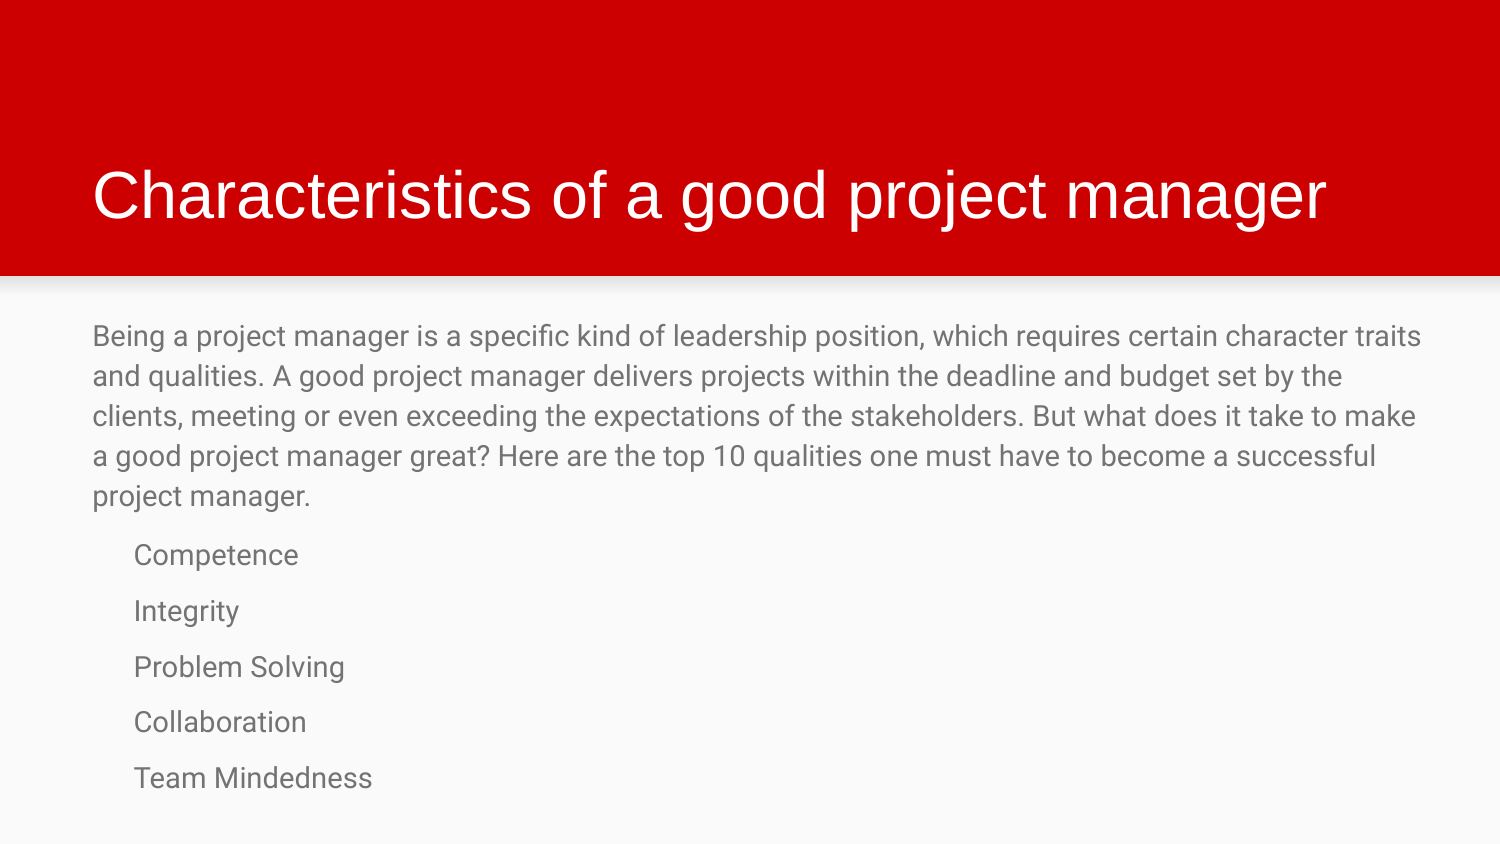

# Characteristics of a good project manager
Being a project manager is a specific kind of leadership position, which requires certain character traits and qualities. A good project manager delivers projects within the deadline and budget set by the clients, meeting or even exceeding the expectations of the stakeholders. But what does it take to make a good project manager great? Here are the top 10 qualities one must have to become a successful project manager.
Competence
Integrity
Problem Solving
Collaboration
Team Mindedness